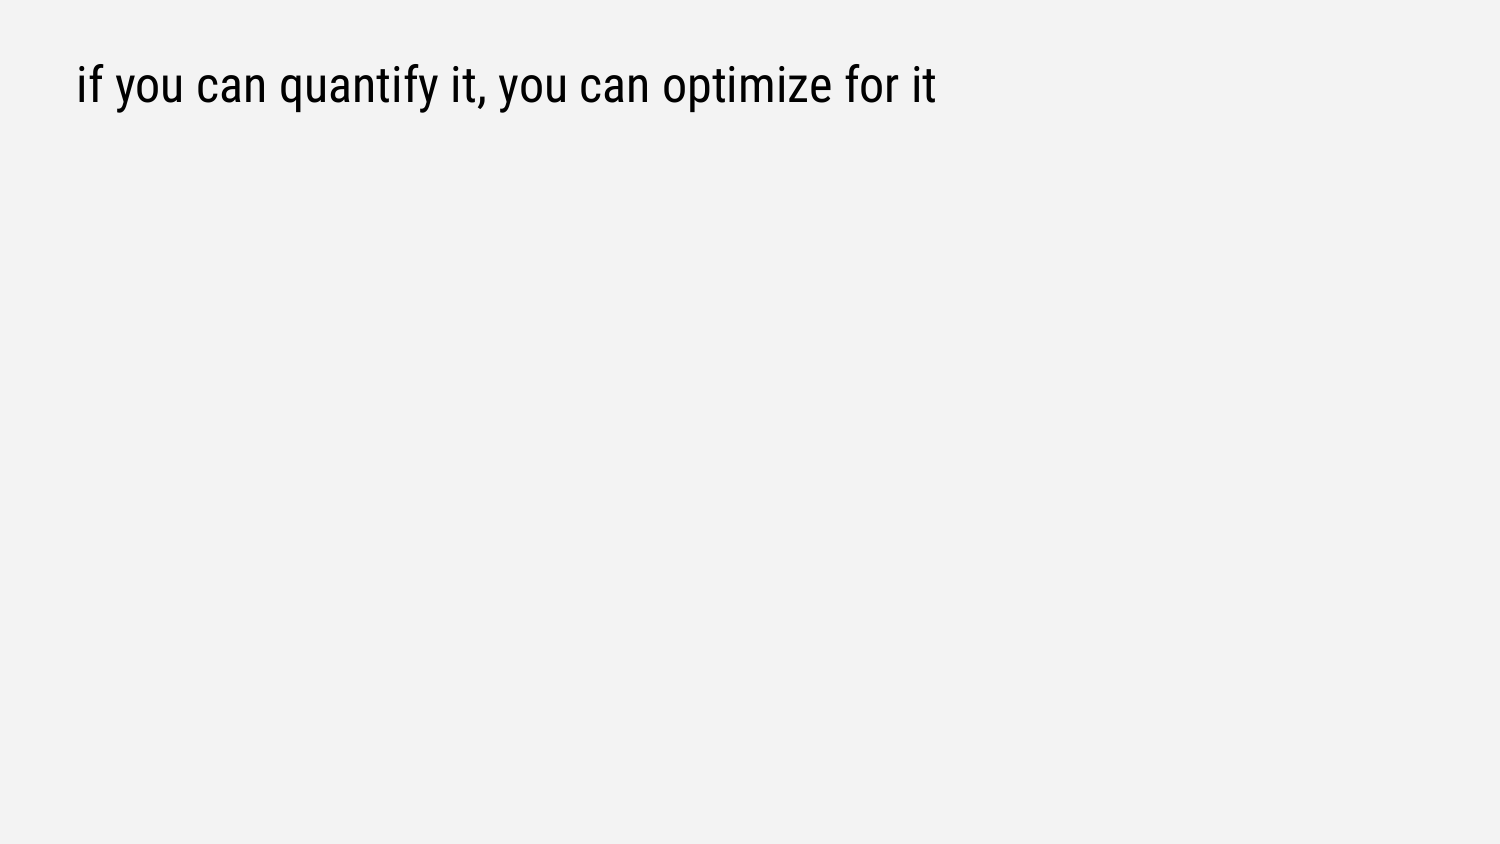

if you can quantify it, you can optimize for it